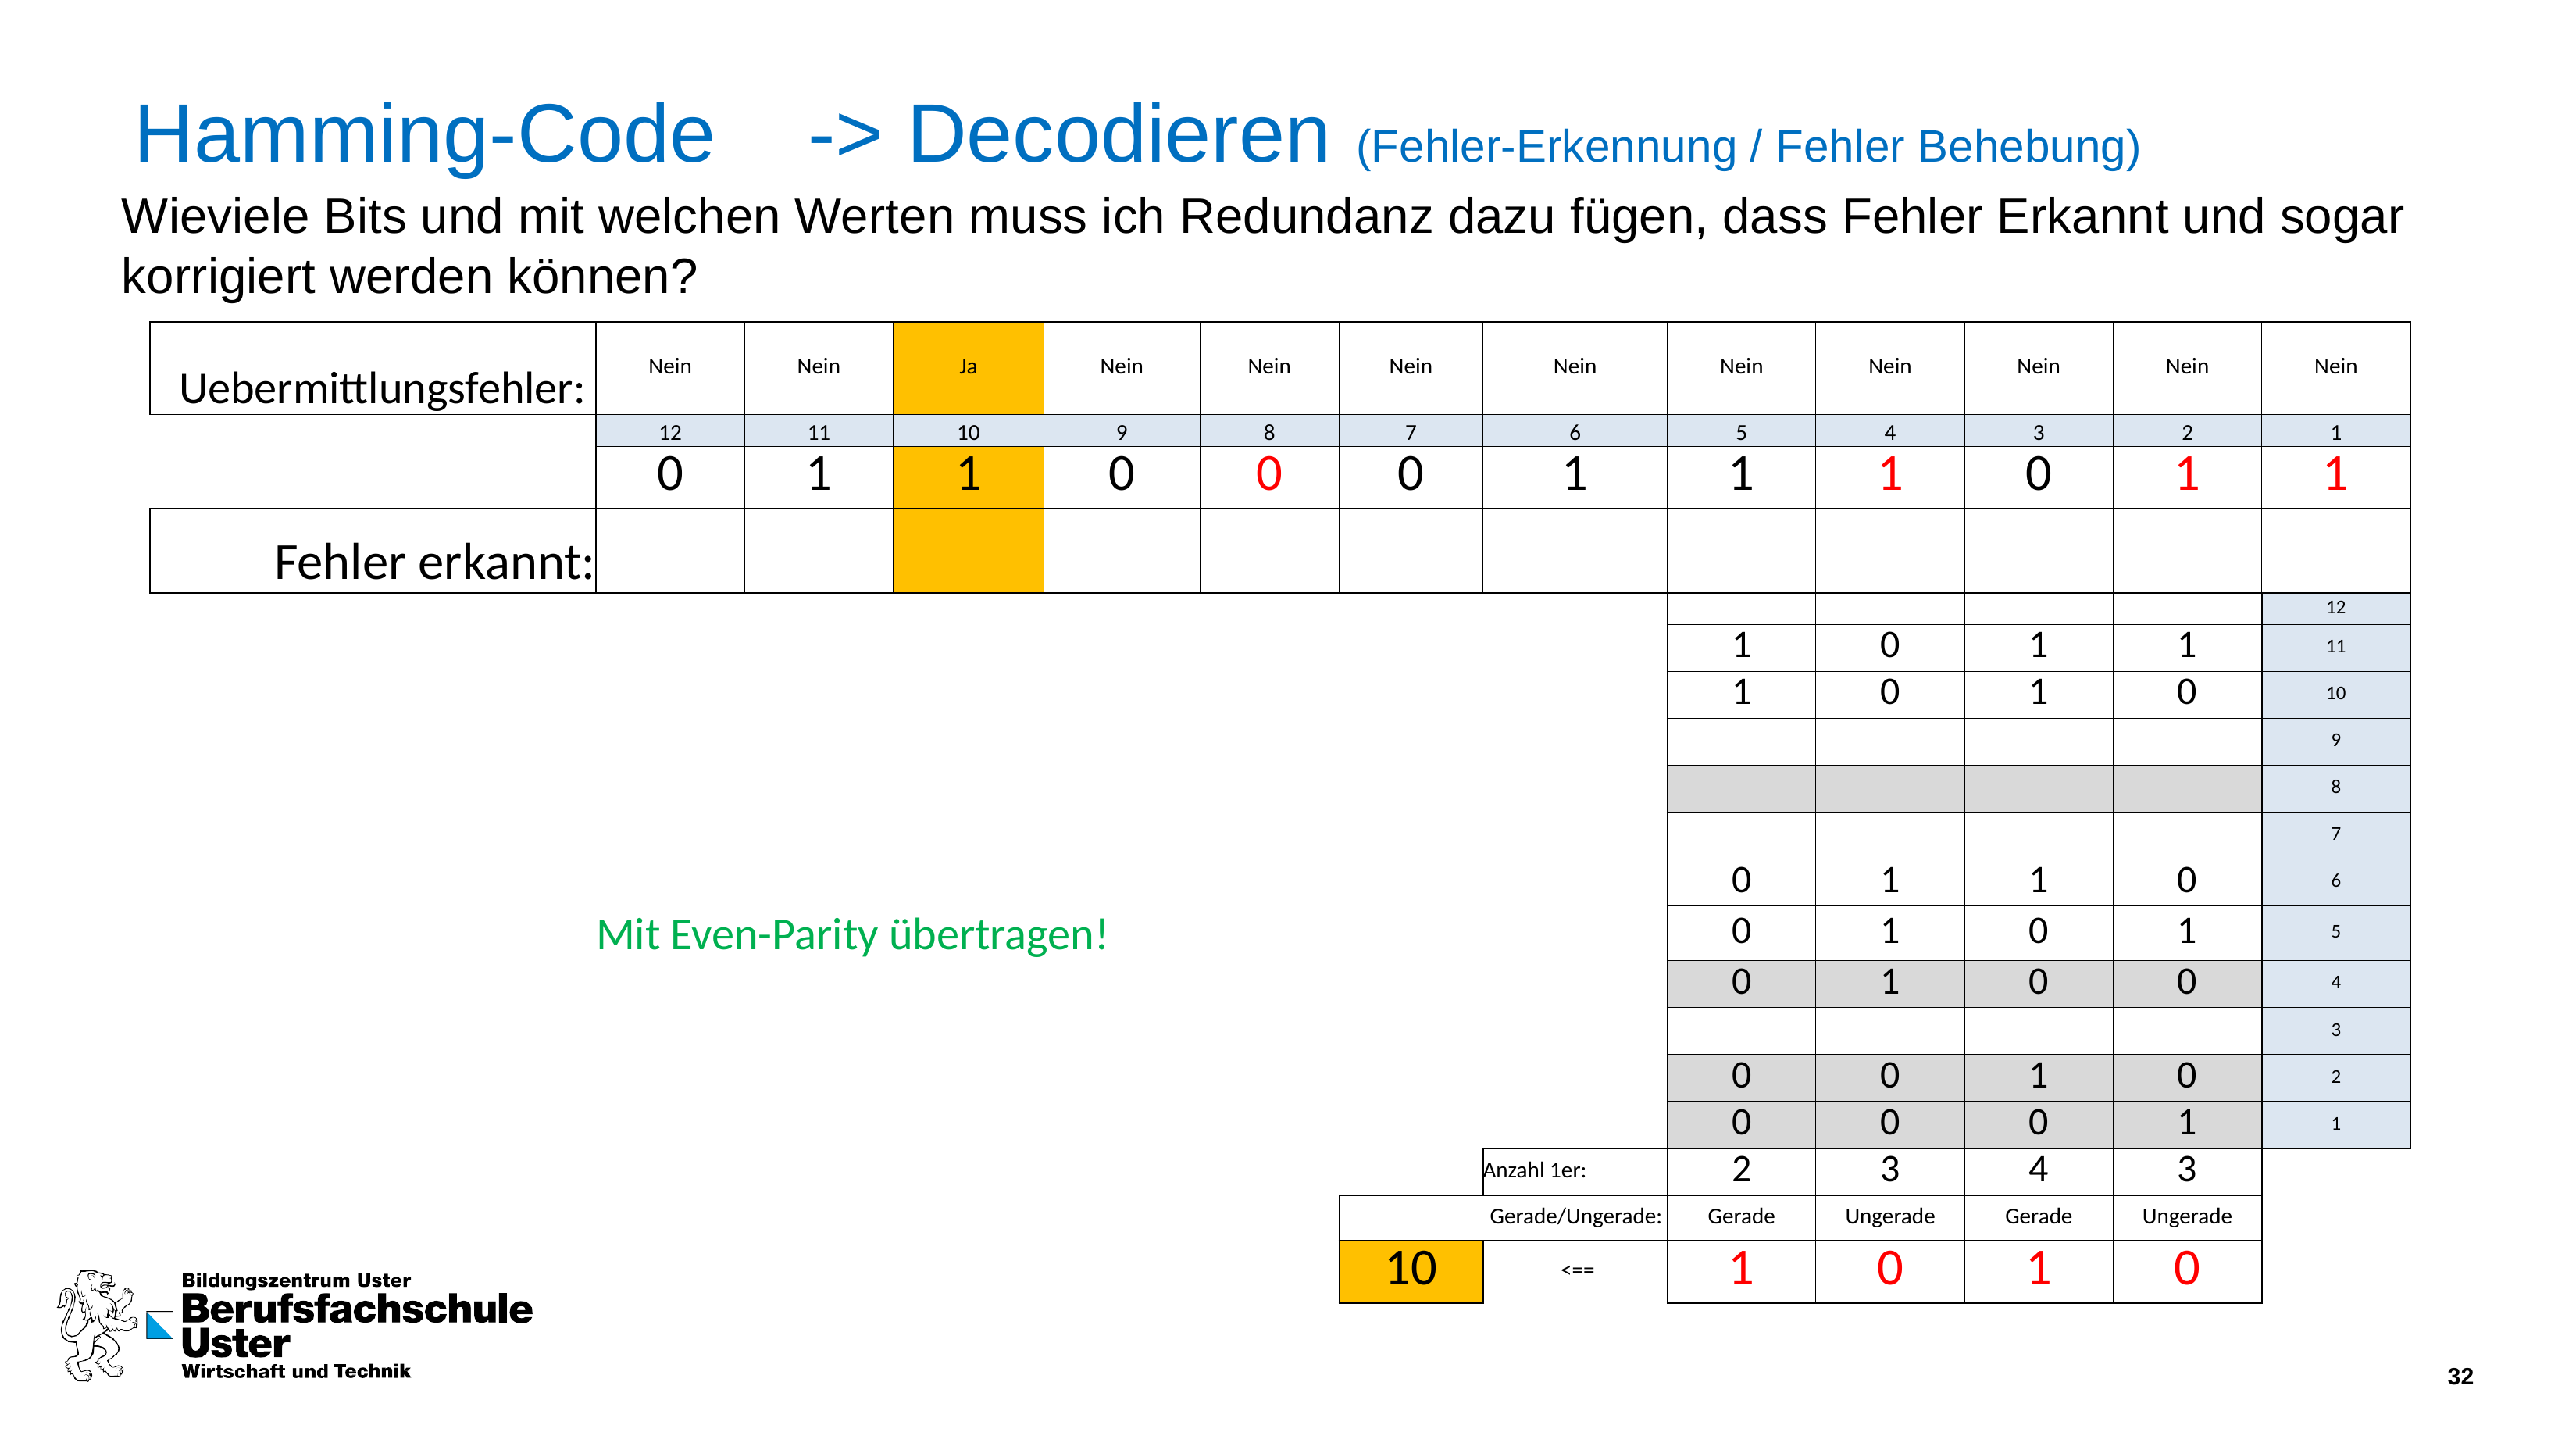

# Hamming-Code    -> Decodieren (Fehler-Erkennung / Fehler Behebung)
Wieviele Bits und mit welchen Werten muss ich Redundanz dazu fügen, dass Fehler Erkannt und sogar korrigiert werden können?
| Uebermittlungsfehler: |  |  | Nein | Nein | Ja | Nein | Nein | Nein | Nein | Nein | Nein | Nein | Nein | Nein |
| --- | --- | --- | --- | --- | --- | --- | --- | --- | --- | --- | --- | --- | --- | --- |
|  |  |  | 12 | 11 | 10 | 9 | 8 | 7 | 6 | 5 | 4 | 3 | 2 | 1 |
|  |  |  | 0 | 1 | 1 | 0 | 0 | 0 | 1 | 1 | 1 | 0 | 1 | 1 |
| Fehler erkannt: |  |  |  |  |  |  |  |  |  |  |  |  |  |  |
|  |  |  |  |  |  |  |  |  |  |  |  |  |  | 12 |
|  |  |  |  |  |  |  |  |  |  | 1 | 0 | 1 | 1 | 11 |
|  |  |  |  |  |  |  |  |  |  | 1 | 0 | 1 | 0 | 10 |
|  |  |  |  |  |  |  |  |  |  |  |  |  |  | 9 |
|  |  |  |  |  |  |  |  |  |  |  |  |  |  | 8 |
|  |  |  |  |  |  |  |  |  |  |  |  |  |  | 7 |
|  |  |  |  |  |  |  |  |  |  | 0 | 1 | 1 | 0 | 6 |
|  |  |  | Mit Even-Parity übertragen! |  |  |  |  |  |  | 0 | 1 | 0 | 1 | 5 |
|  |  |  |  |  |  |  |  |  |  | 0 | 1 | 0 | 0 | 4 |
|  |  |  |  |  |  |  |  |  |  |  |  |  |  | 3 |
|  |  |  |  |  |  |  |  |  |  | 0 | 0 | 1 | 0 | 2 |
|  |  |  |  |  |  |  |  |  |  | 0 | 0 | 0 | 1 | 1 |
|  |  |  |  |  |  |  |  |  | Anzahl 1er: | 2 | 3 | 4 | 3 |  |
|  |  |  |  |  |  |  |  |  | Gerade/Ungerade: | Gerade | Ungerade | Gerade | Ungerade |  |
|  |  |  |  |  |  |  |  | 10 | <== | 1 | 0 | 1 | 0 |  |

32